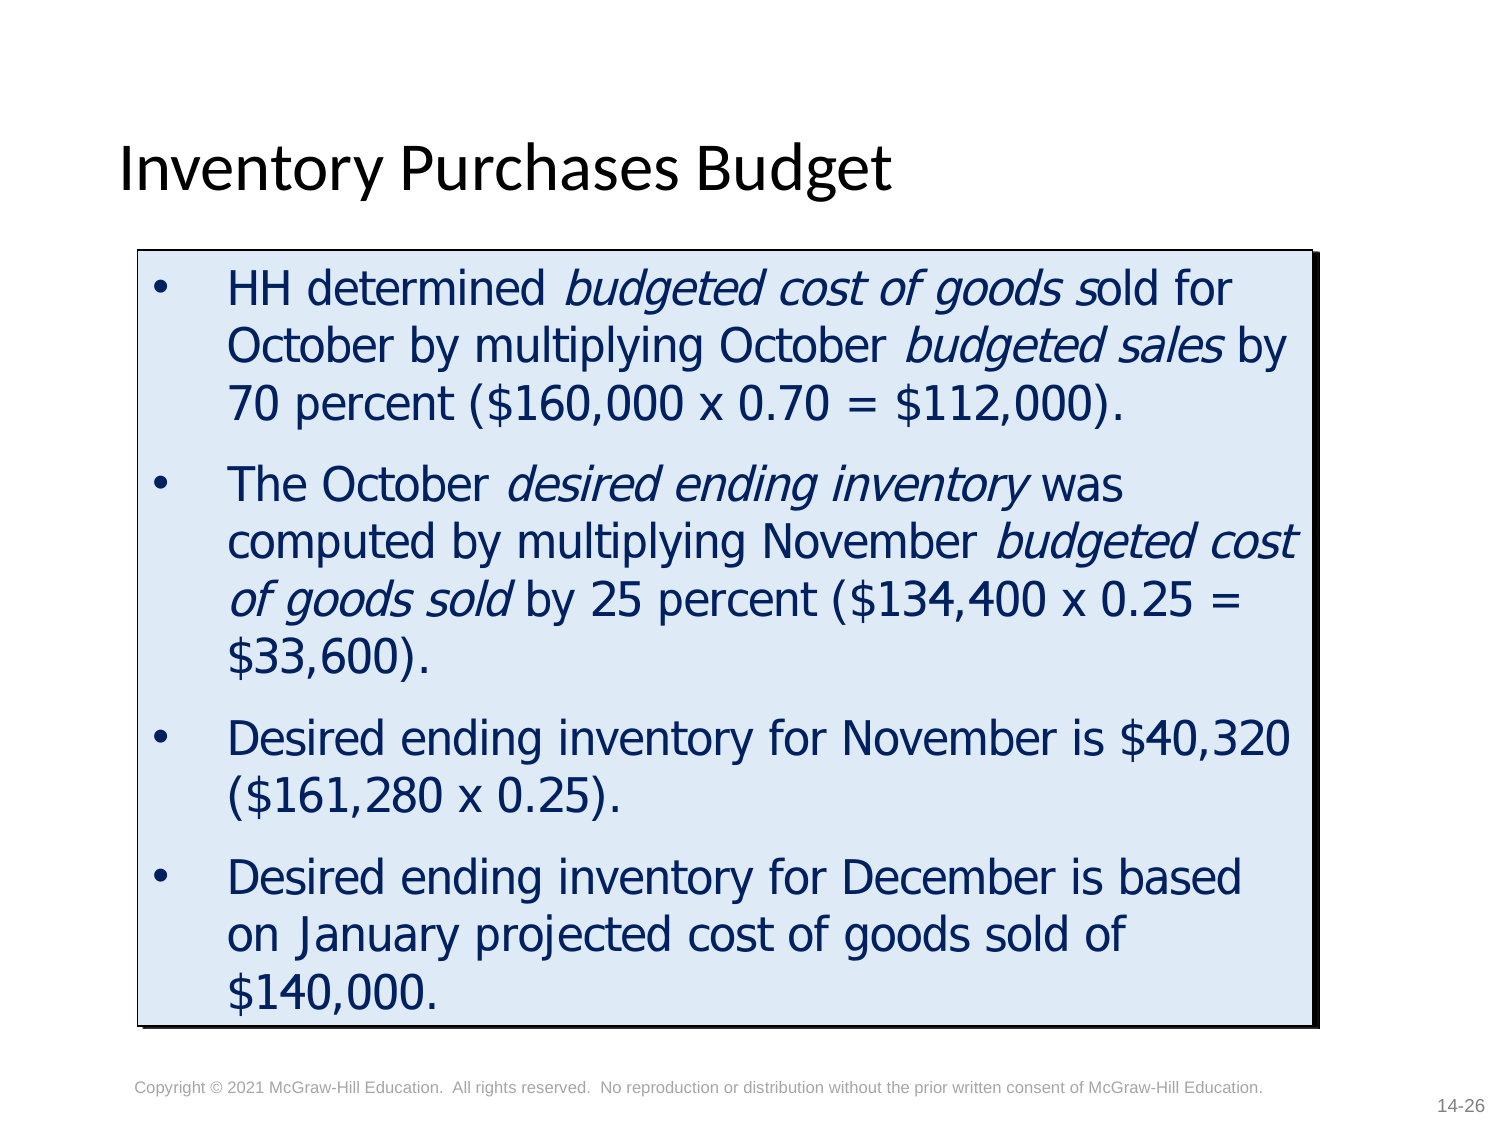

# Inventory Purchases Budget
HH determined budgeted cost of goods sold for October by multiplying October budgeted sales by 70 percent ($160,000 x 0.70 = $112,000).
The October desired ending inventory was computed by multiplying November budgeted cost of goods sold by 25 percent ($134,400 x 0.25 = $33,600).
Desired ending inventory for November is $40,320 ($161,280 x 0.25).
Desired ending inventory for December is based on January projected cost of goods sold of $140,000.